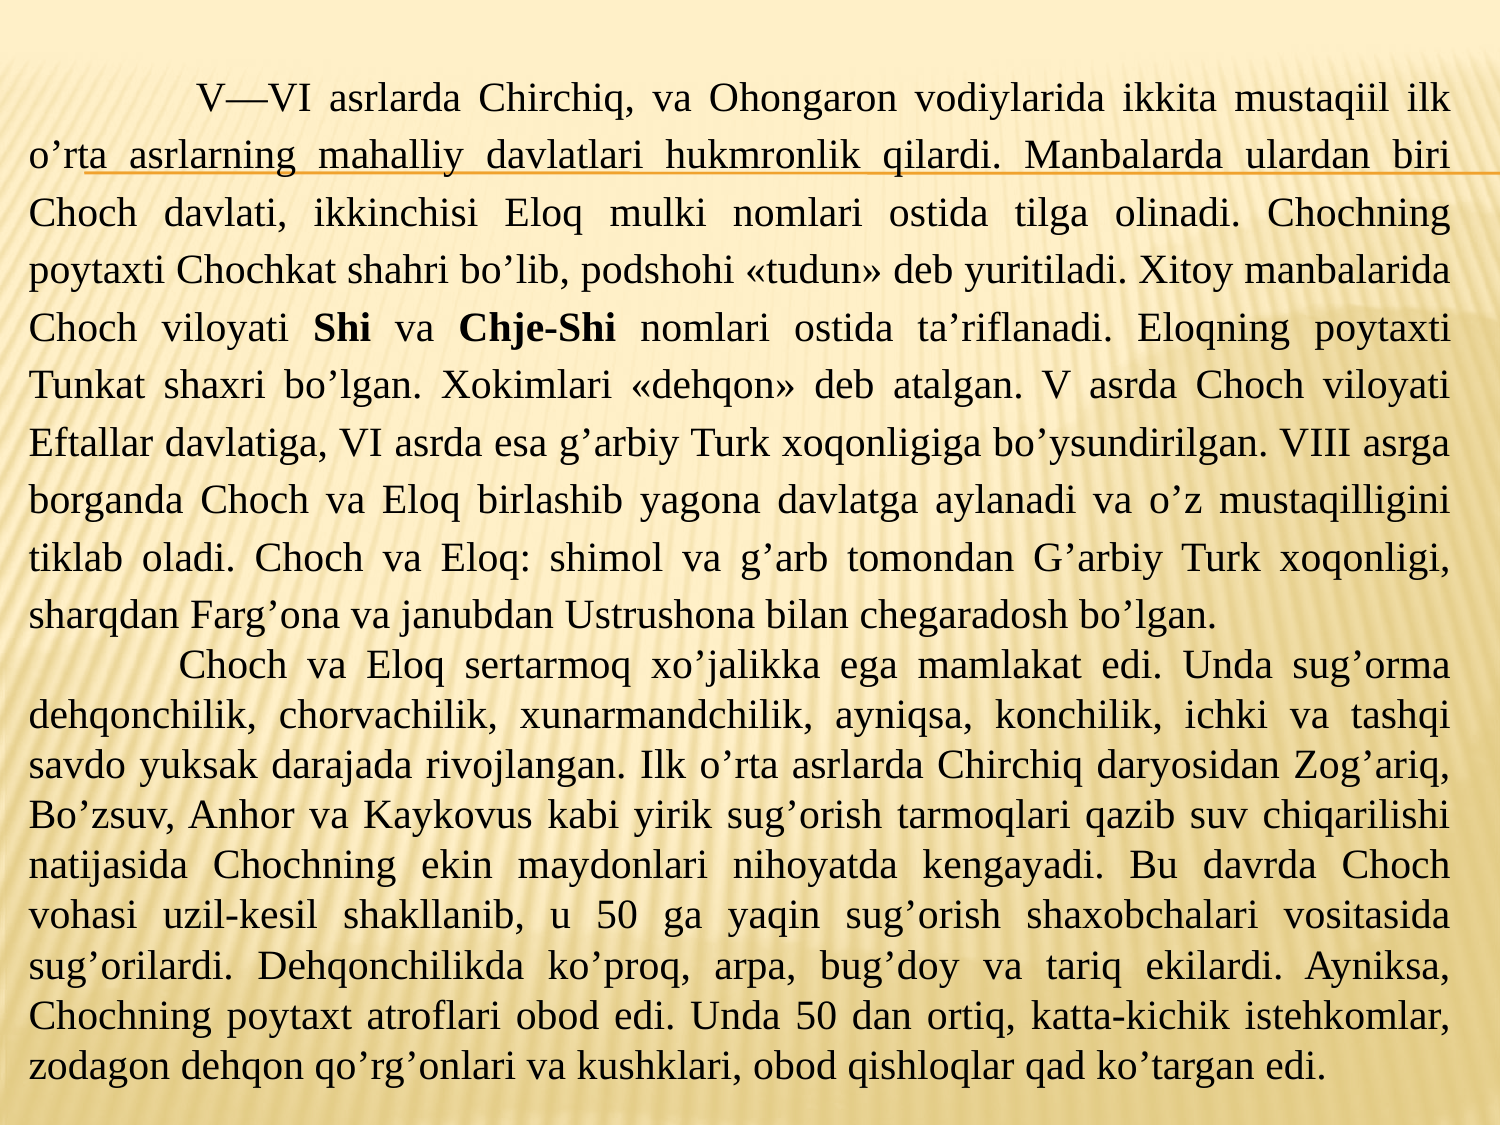

V—VI asrlarda Chirchiq, va Ohongaron vodiylarida ikkita mustaqiil ilk o’rta asrlarning mahalliy davlatlari hukmronlik qilardi. Manbalarda ulardan biri Choch davlati, ikkinchisi Eloq mulki nomlari ostida tilga olinadi. Chochning poytaxti Chochkat shahri bo’lib, podshohi «tudun» deb yuritiladi. Xitoy manbalarida Choch viloyati Shi va Chje-Shi nomlari ostida ta’riflanadi. Eloqning poytaxti Tunkat shaxri bo’lgan. Xokimlari «dehqon» deb atalgan. V asrda Choch viloyati Eftallar davlatiga, VI asrda esa g’arbiy Turk xoqonligiga bo’ysundirilgan. VIII asrga borganda Choch va Eloq birlashib yagona davlatga aylanadi va o’z mustaqilligini tiklab oladi. Choch va Eloq: shimol va g’arb tomondan G’arbiy Turk xoqonligi, sharqdan Farg’ona va janubdan Ustrushona bilan chegaradosh bo’lgan.
	Choch va Eloq sertarmoq xo’jalikka ega mamlakat edi. Unda sug’orma dehqonchilik, chorvachilik, xunarmandchilik, ayniqsa, konchilik, ichki va tashqi savdo yuksak darajada rivojlangan. Ilk o’rta asrlarda Chirchiq daryosidan Zog’ariq, Bo’zsuv, Anhor va Kaykovus kabi yirik sug’orish tarmoqlari qazib suv chiqarilishi natijasida Chochning ekin maydonlari nihoyatda kengayadi. Bu davrda Choch vohasi uzil-kesil shakllanib, u 50 ga yaqin sug’orish shaxobchalari vositasida sug’orilardi. Dehqonchilikda ko’proq, arpa, bug’doy va tariq ekilardi. Ayniksa, Chochning poytaxt atroflari obod edi. Unda 50 dan ortiq, katta-kichik istehkomlar, zodagon dehqon qo’rg’onlari va kushklari, obod qishloqlar qad ko’targan edi.